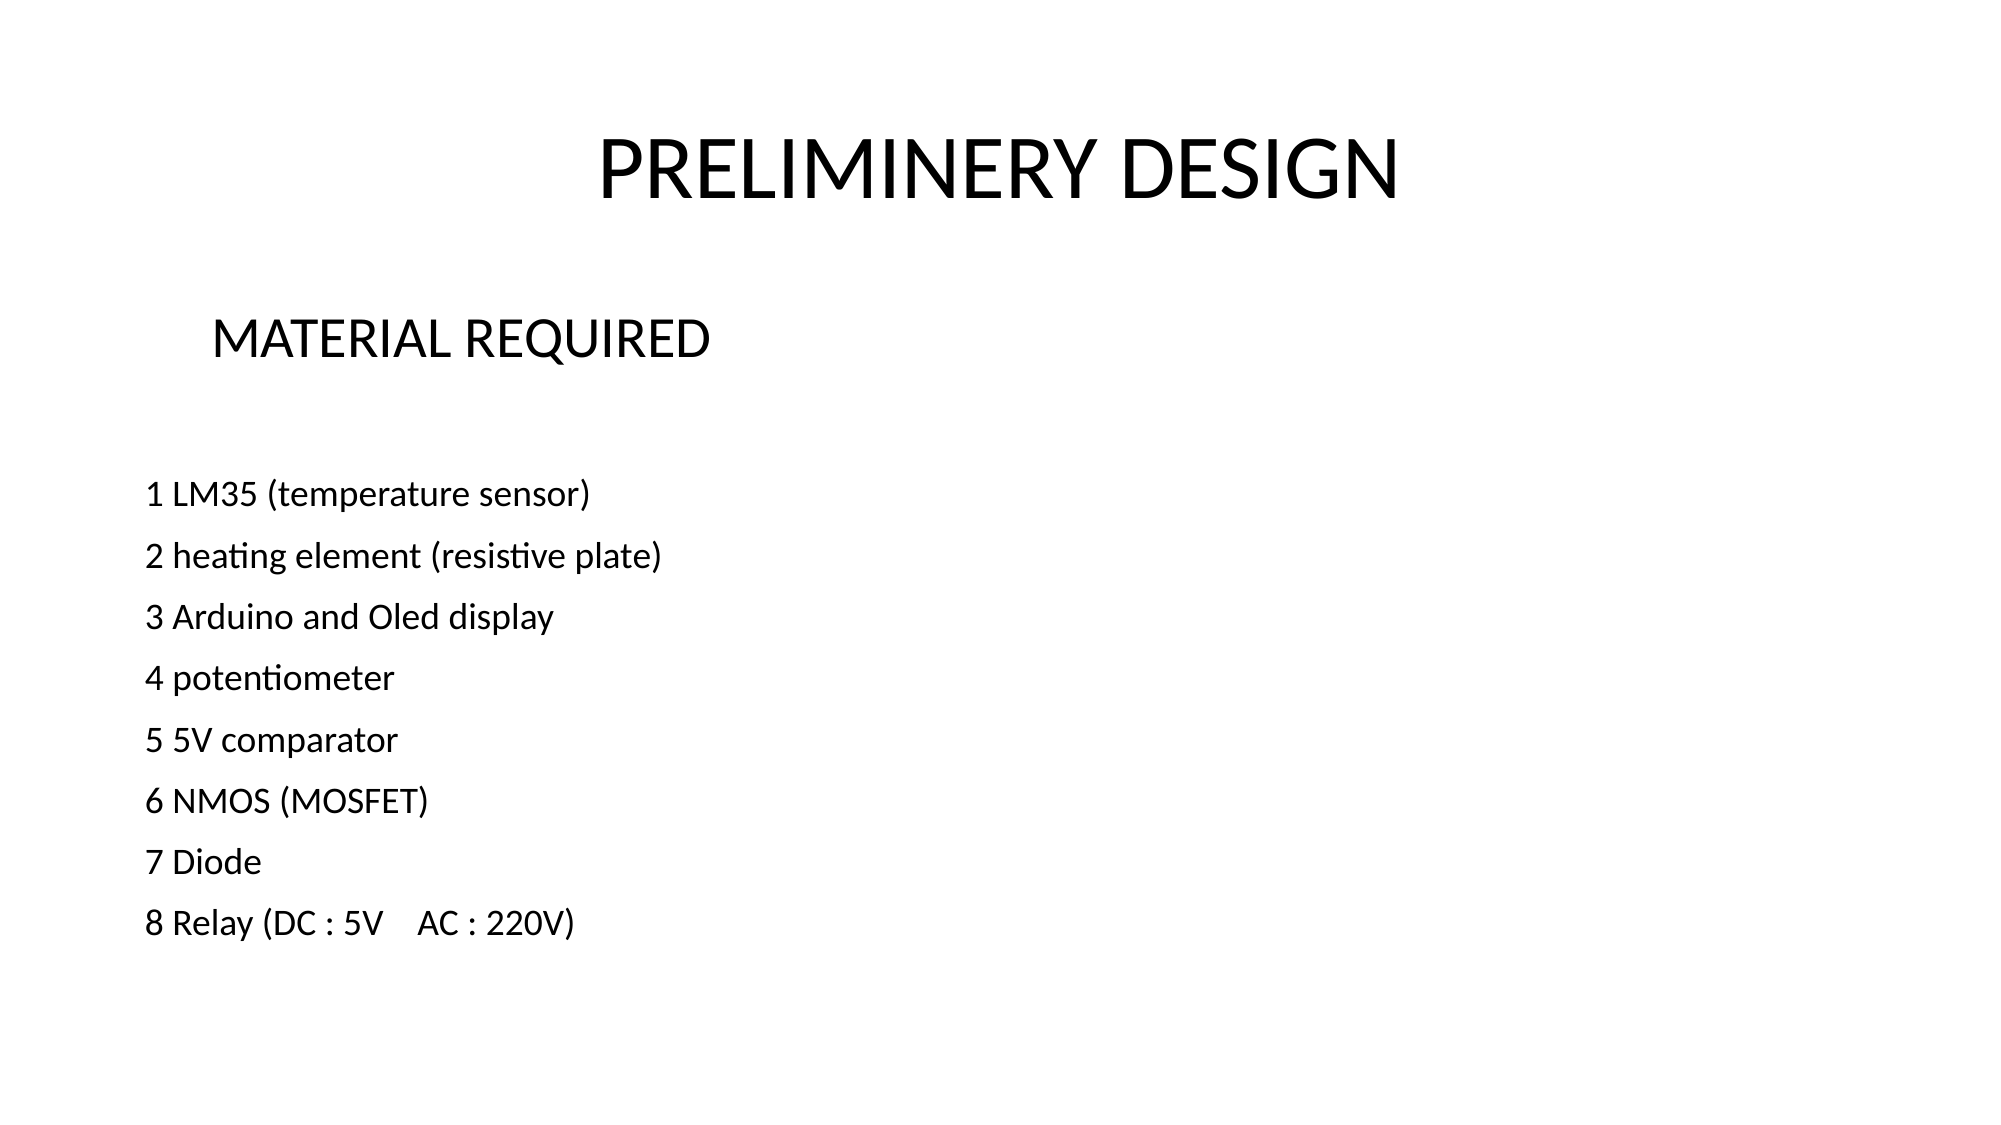

# PRELIMINERY DESIGN
     MATERIAL REQUIRED

1 LM35 (temperature sensor)
2 heating element (resistive plate)
3 Arduino and Oled display
4 potentiometer
5 5V comparator
6 NMOS (MOSFET)
7 Diode
8 Relay (DC : 5V    AC : 220V)